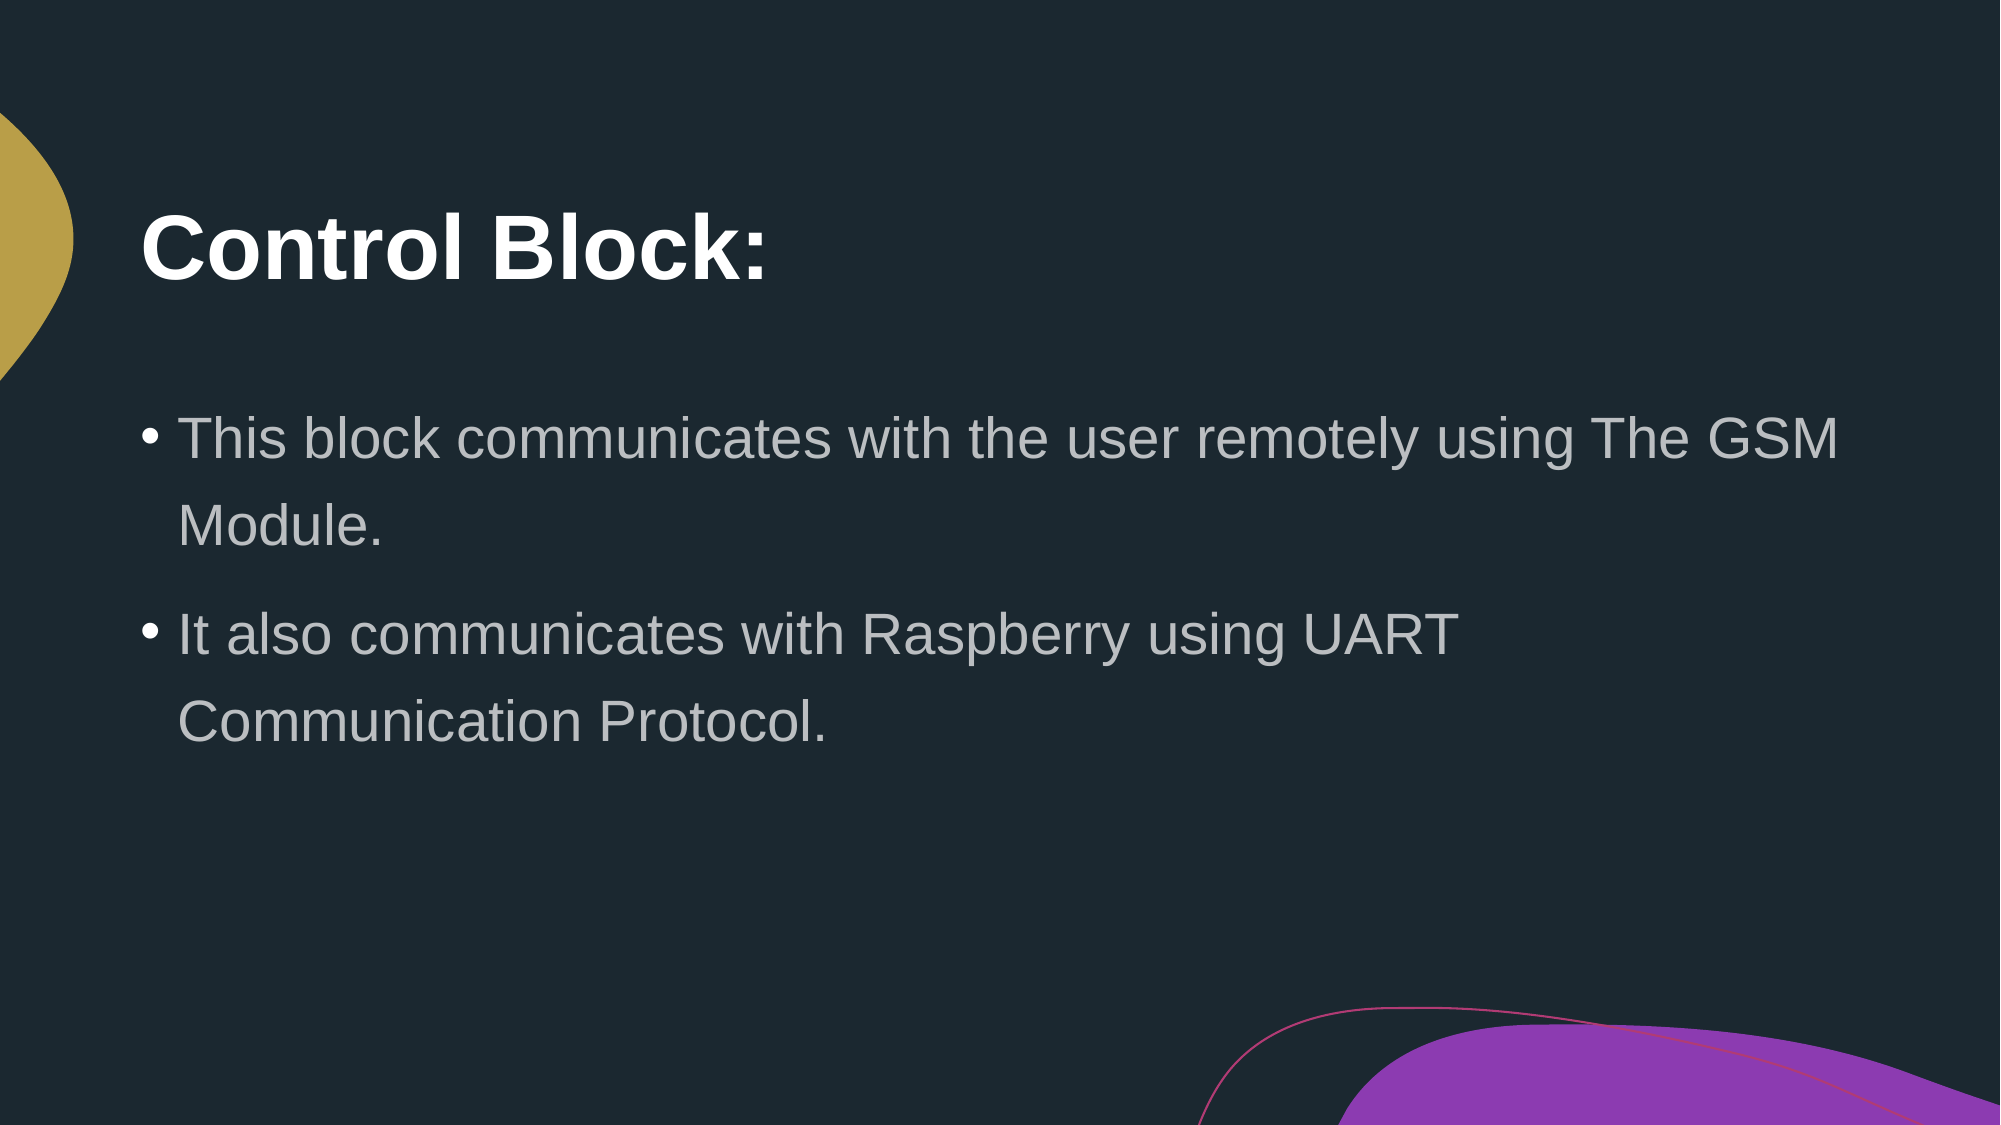

# Control Block:
This block communicates with the user remotely using The GSM Module.
It also communicates with Raspberry using UART Communication Protocol.